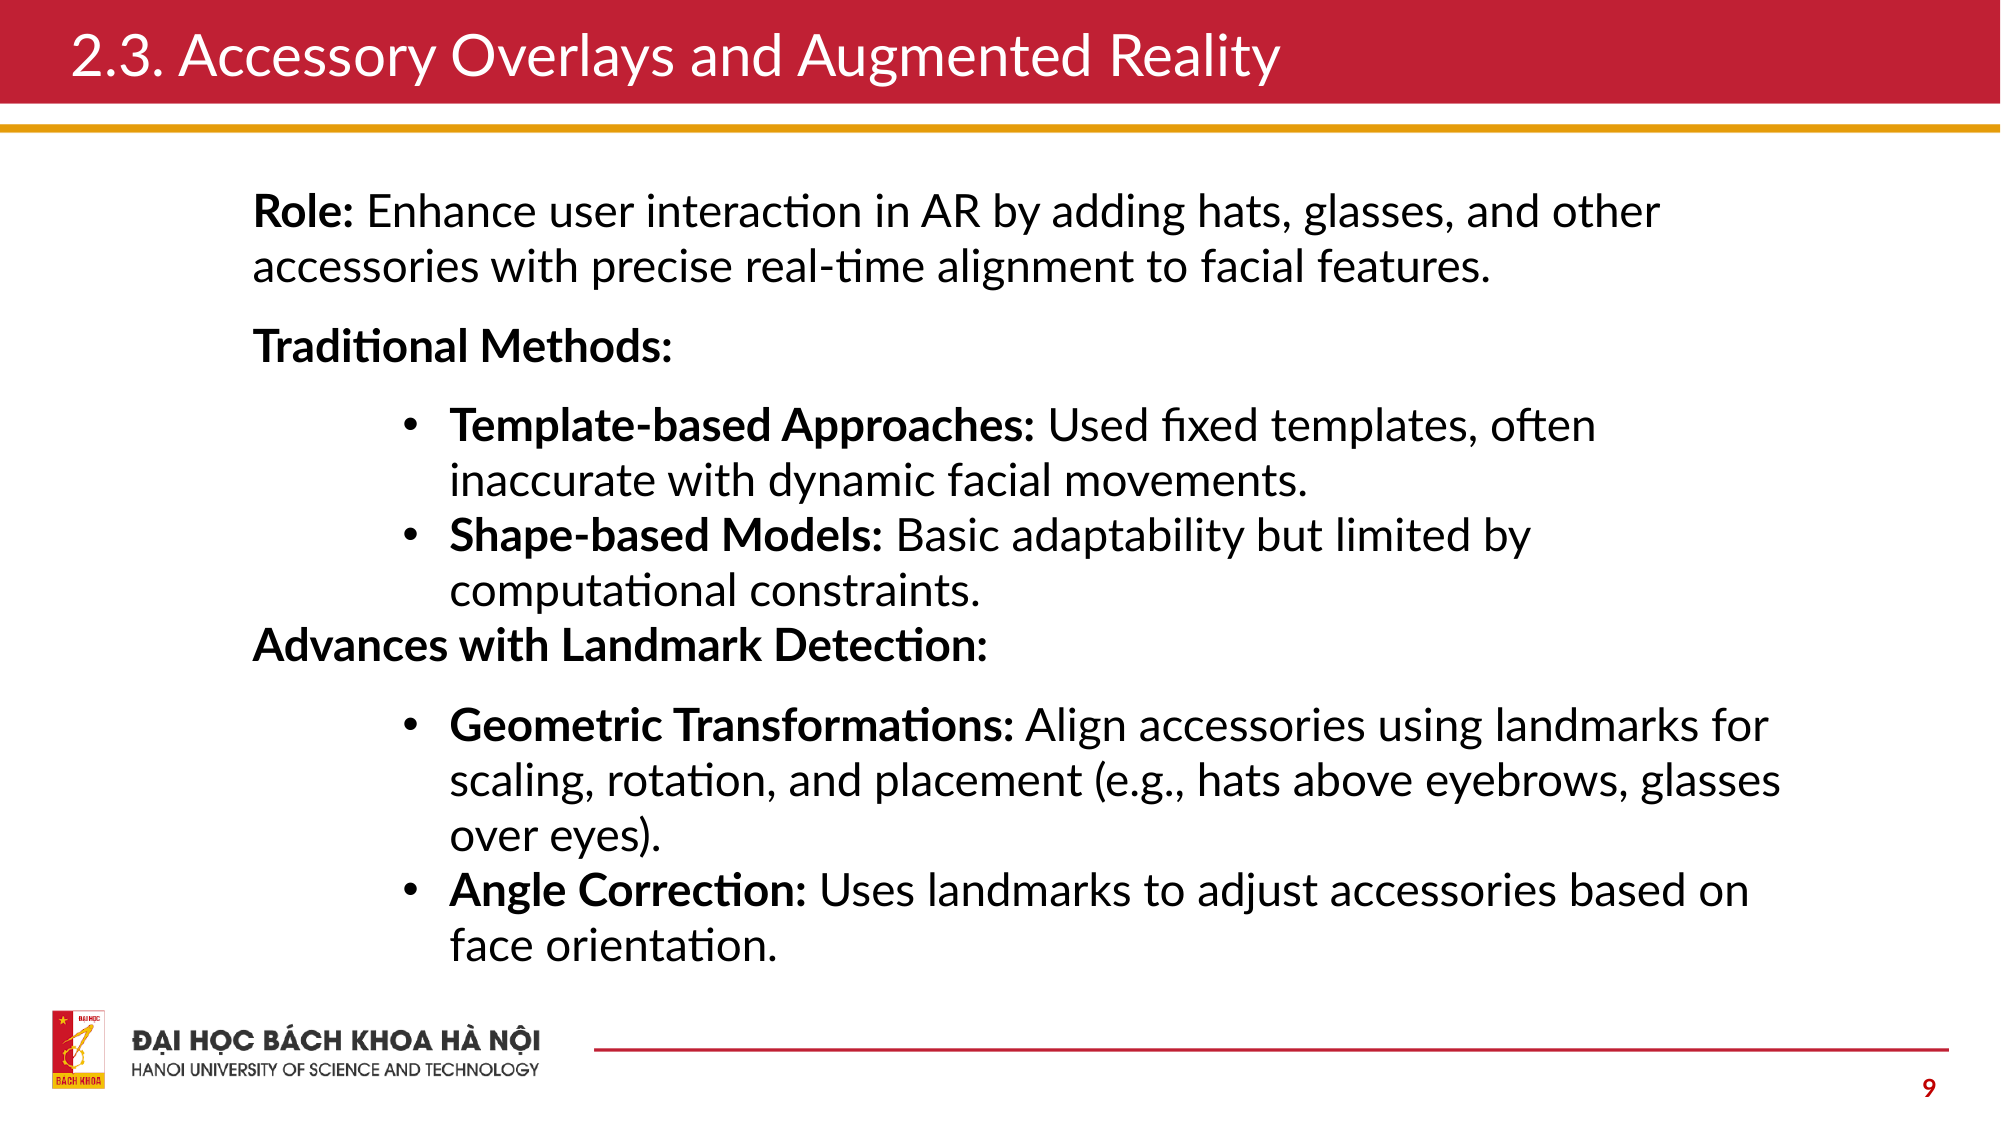

# 2.3. Accessory Overlays and Augmented Reality
Role: Enhance user interaction in AR by adding hats, glasses, and other accessories with precise real-time alignment to facial features.
Traditional Methods:
Template-based Approaches: Used fixed templates, often inaccurate with dynamic facial movements.
Shape-based Models: Basic adaptability but limited by computational constraints.
Advances with Landmark Detection:
Geometric Transformations: Align accessories using landmarks for scaling, rotation, and placement (e.g., hats above eyebrows, glasses over eyes).
Angle Correction: Uses landmarks to adjust accessories based on face orientation.

9